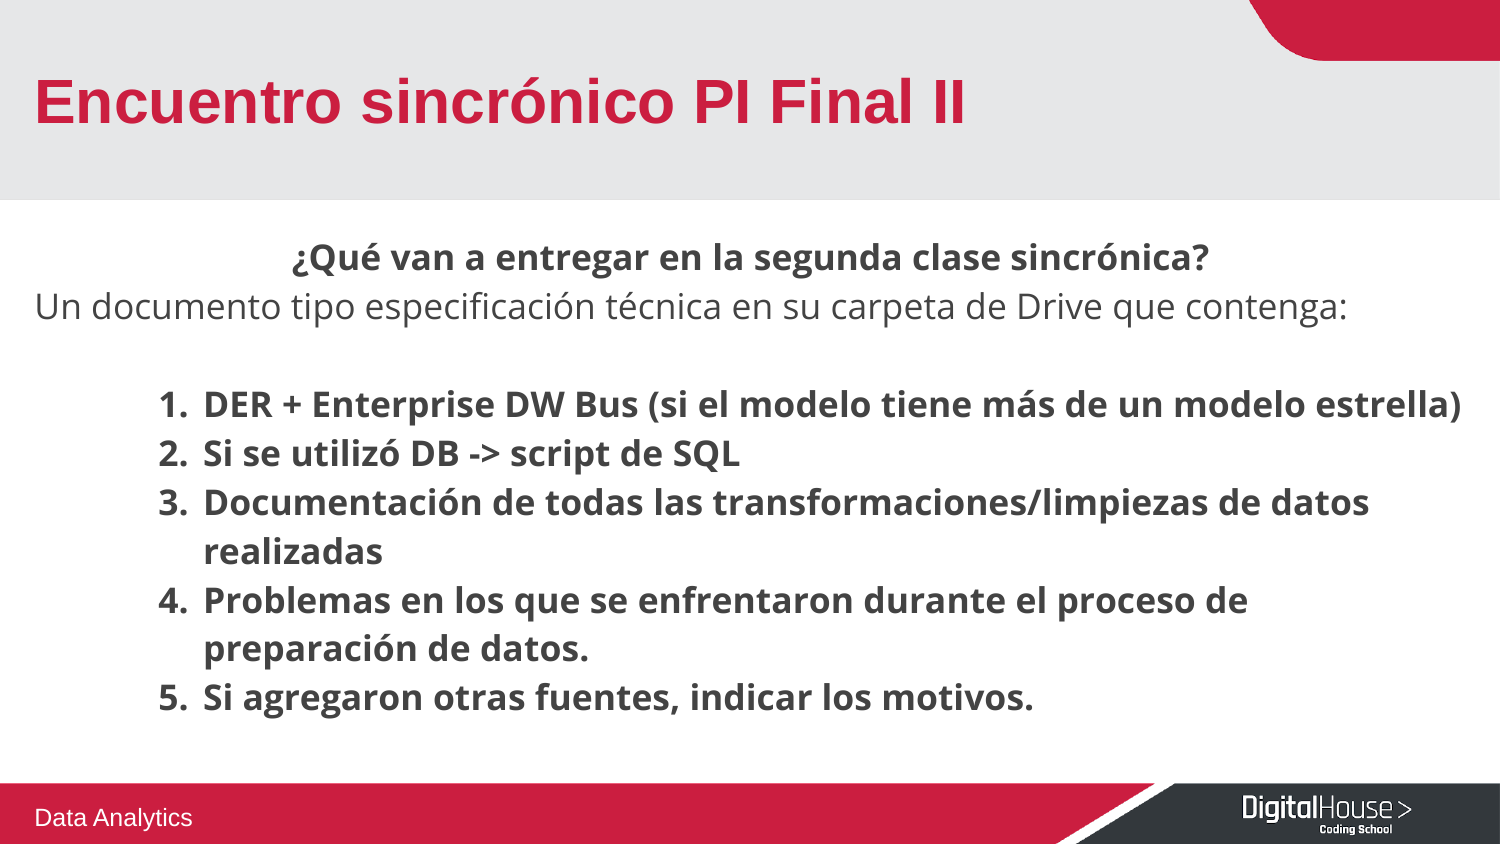

# Encuentro sincrónico PI Final II
¿Qué van a entregar en la segunda clase sincrónica?
Un documento tipo especificación técnica en su carpeta de Drive que contenga:

DER + Enterprise DW Bus (si el modelo tiene más de un modelo estrella)
Si se utilizó DB -> script de SQL
Documentación de todas las transformaciones/limpiezas de datos realizadas
Problemas en los que se enfrentaron durante el proceso de preparación de datos.
Si agregaron otras fuentes, indicar los motivos.
Data Analytics